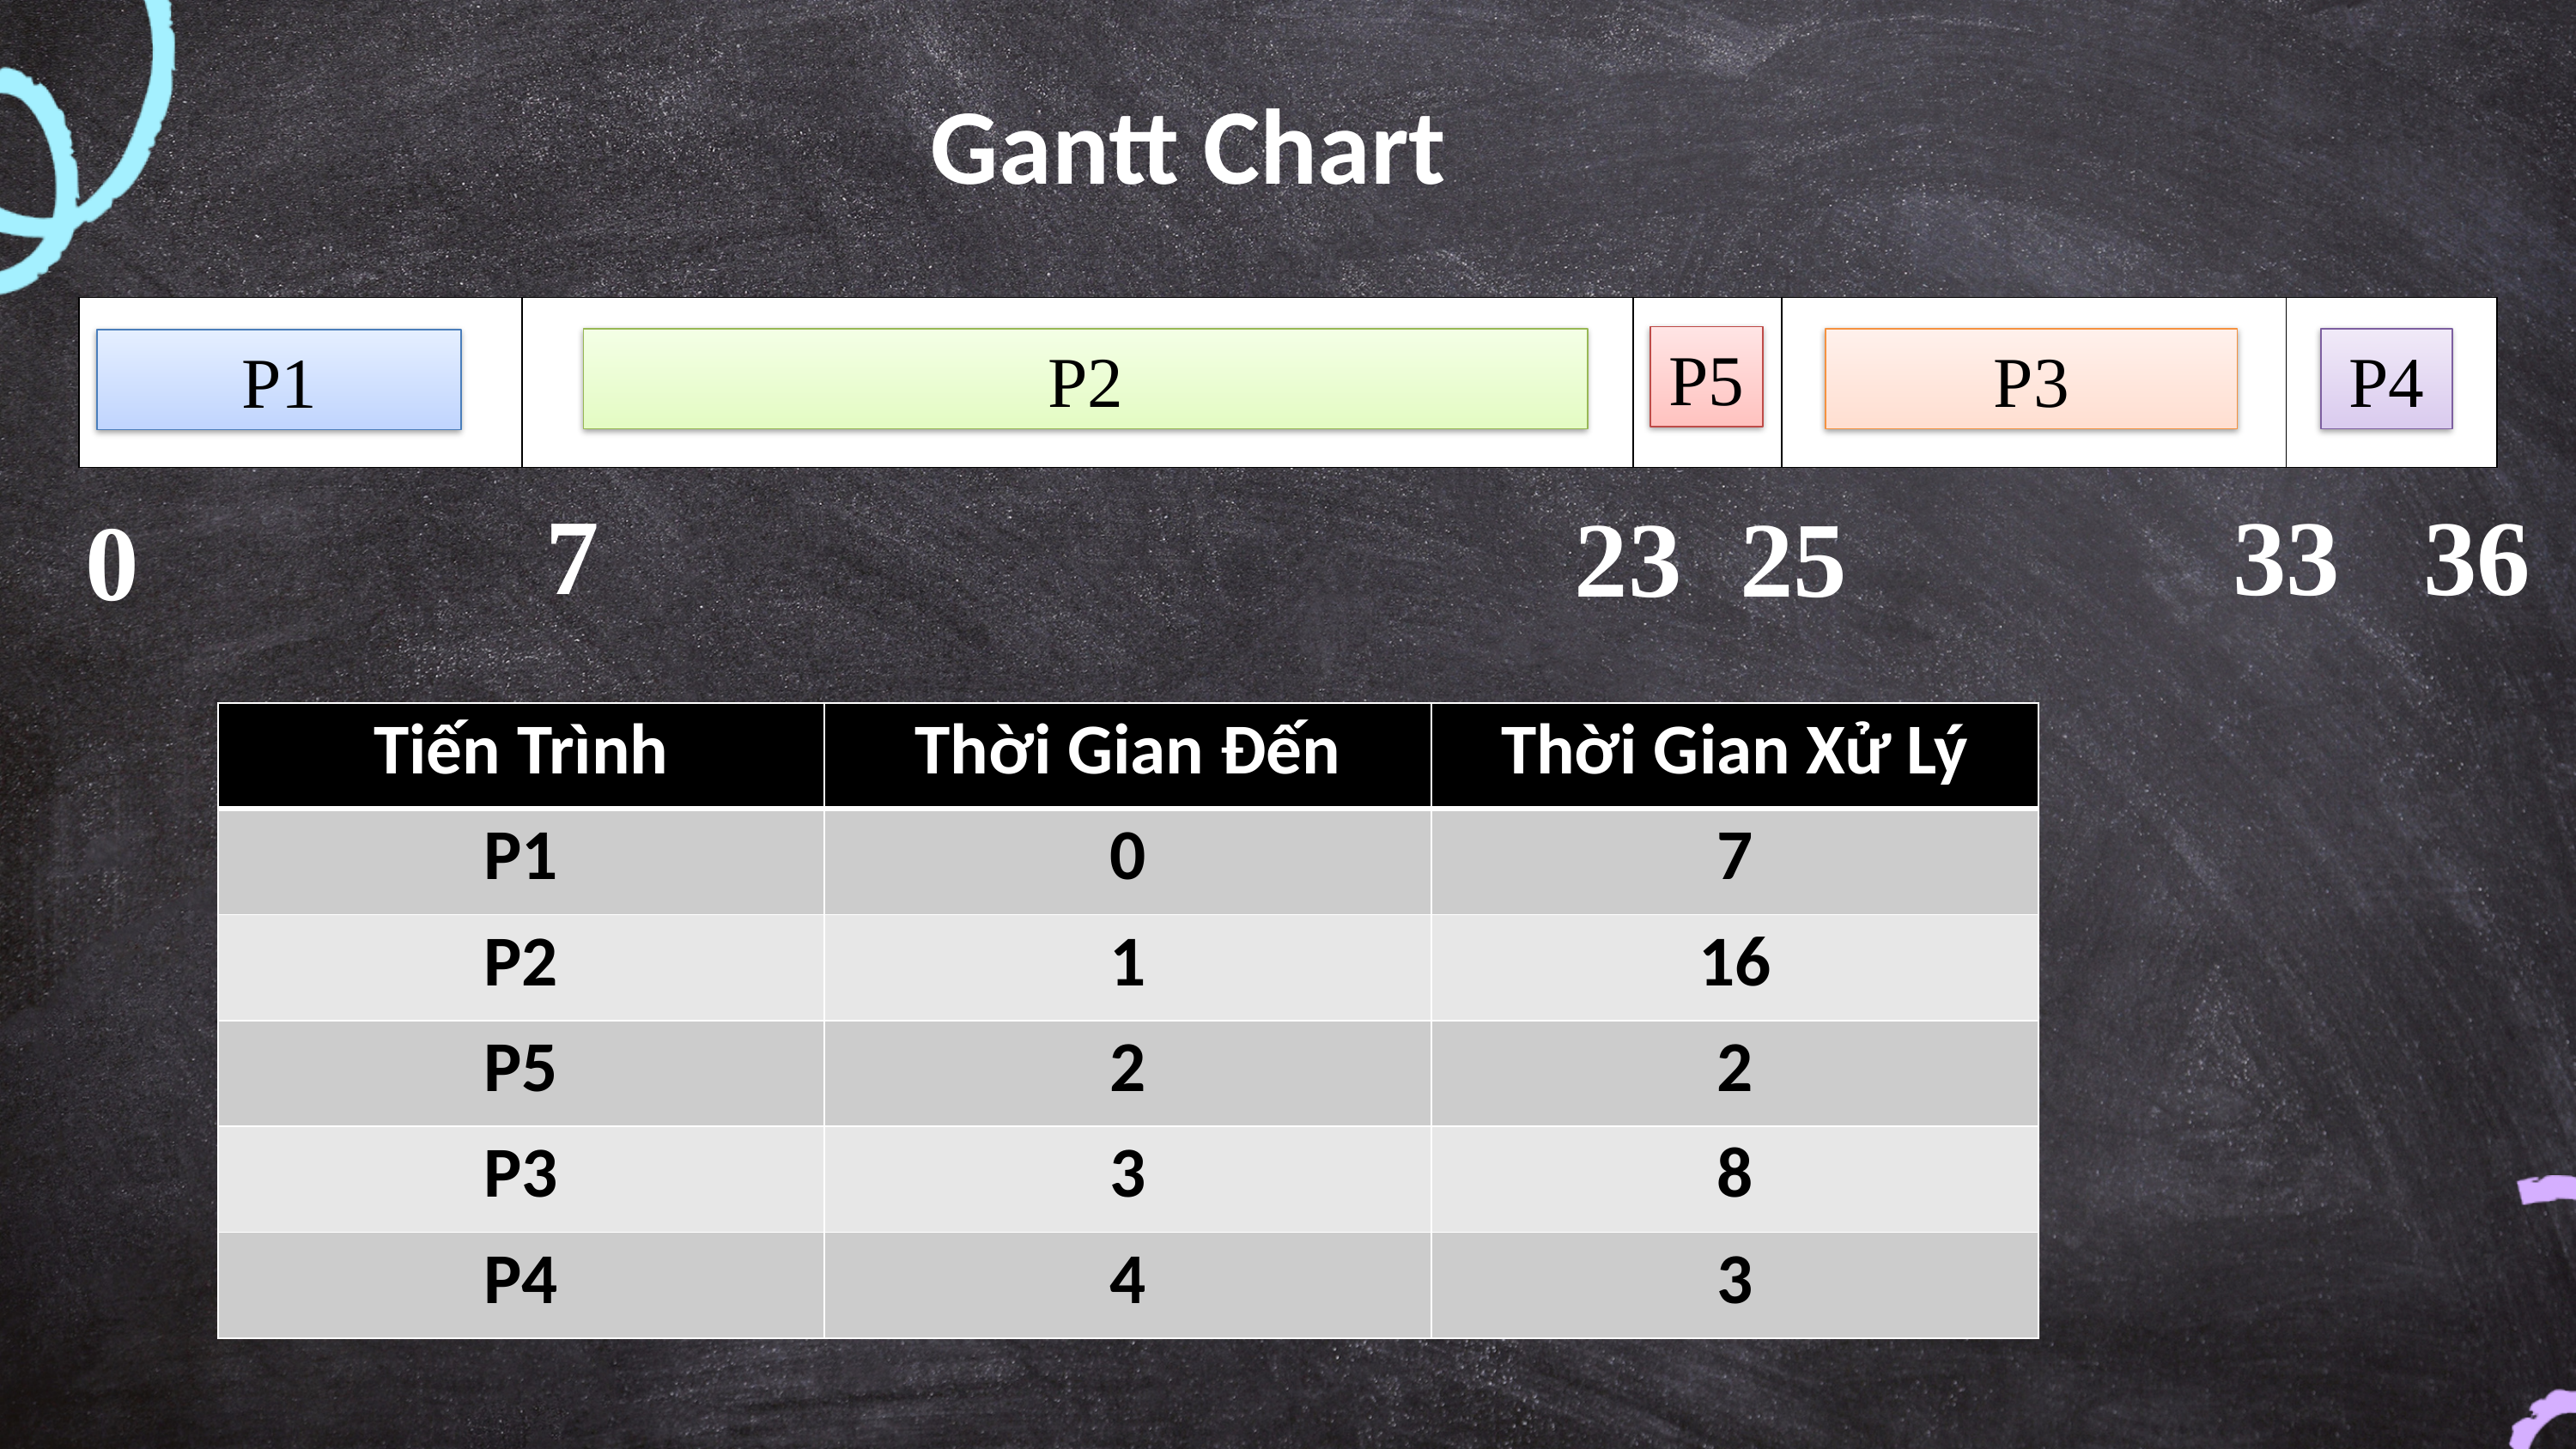

Gantt Chart
|  |  |  |  |  |
| --- | --- | --- | --- | --- |
P5
P3
P2
P4
P1
7
33
36
25
23
0
| Tiến Trình | Thời Gian Đến | Thời Gian Xử Lý |
| --- | --- | --- |
| P1 | 0 | 7 |
| P2 | 1 | 16 |
| P5 | 2 | 2 |
| P3 | 3 | 8 |
| P4 | 4 | 3 |